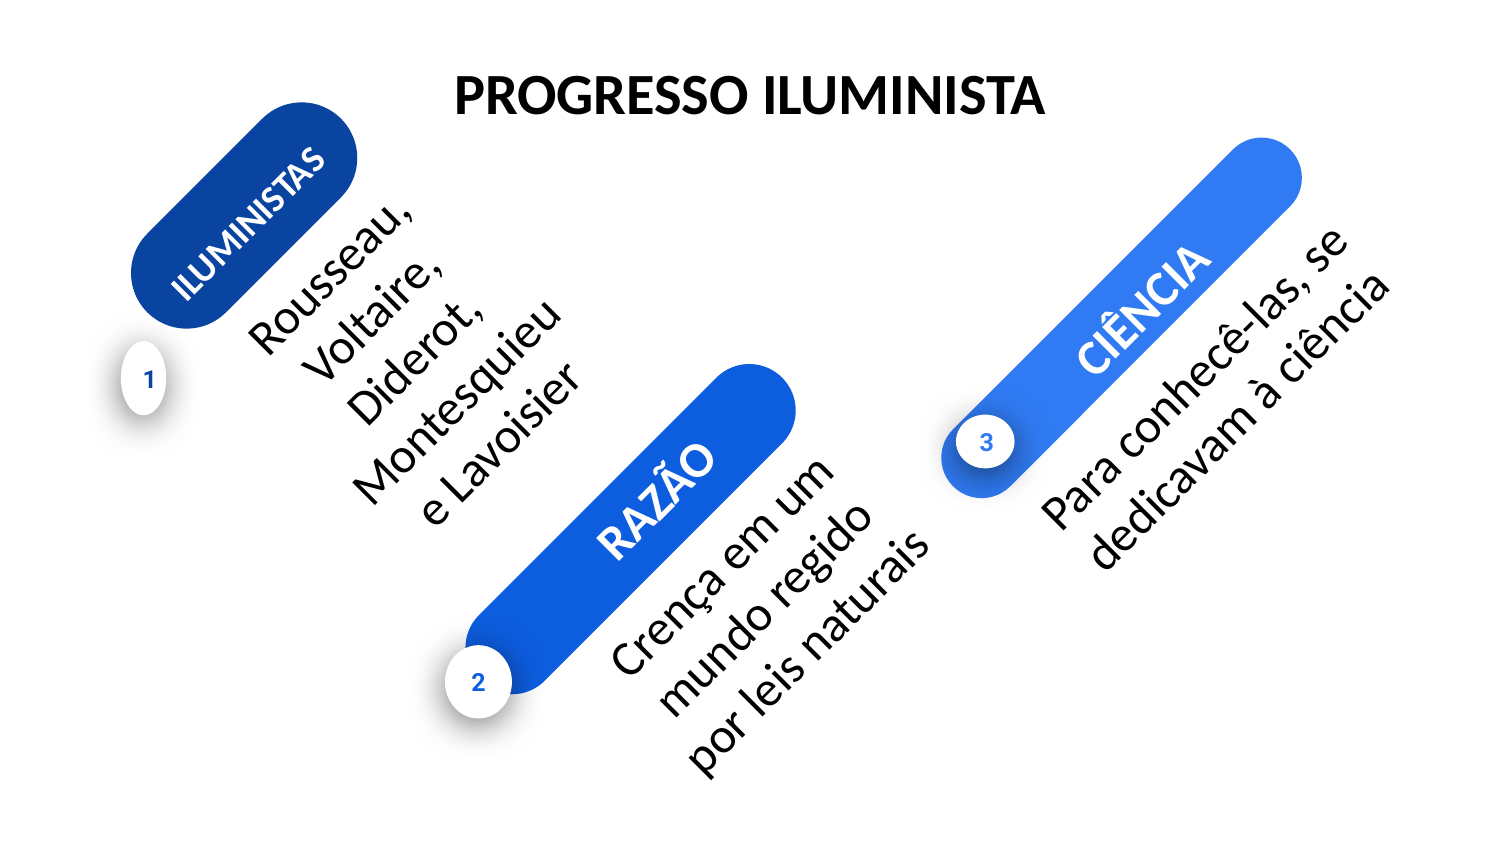

PROGRESSO ILUMINISTA

CIÊNCIA
Para conhecê-las, se dedicavam à ciência
3

ILUMINISTAS
Rousseau, Voltaire, Diderot, Montesquieu e Lavoisier
1

RAZÃO
Crença em um mundo regido por leis naturais
2